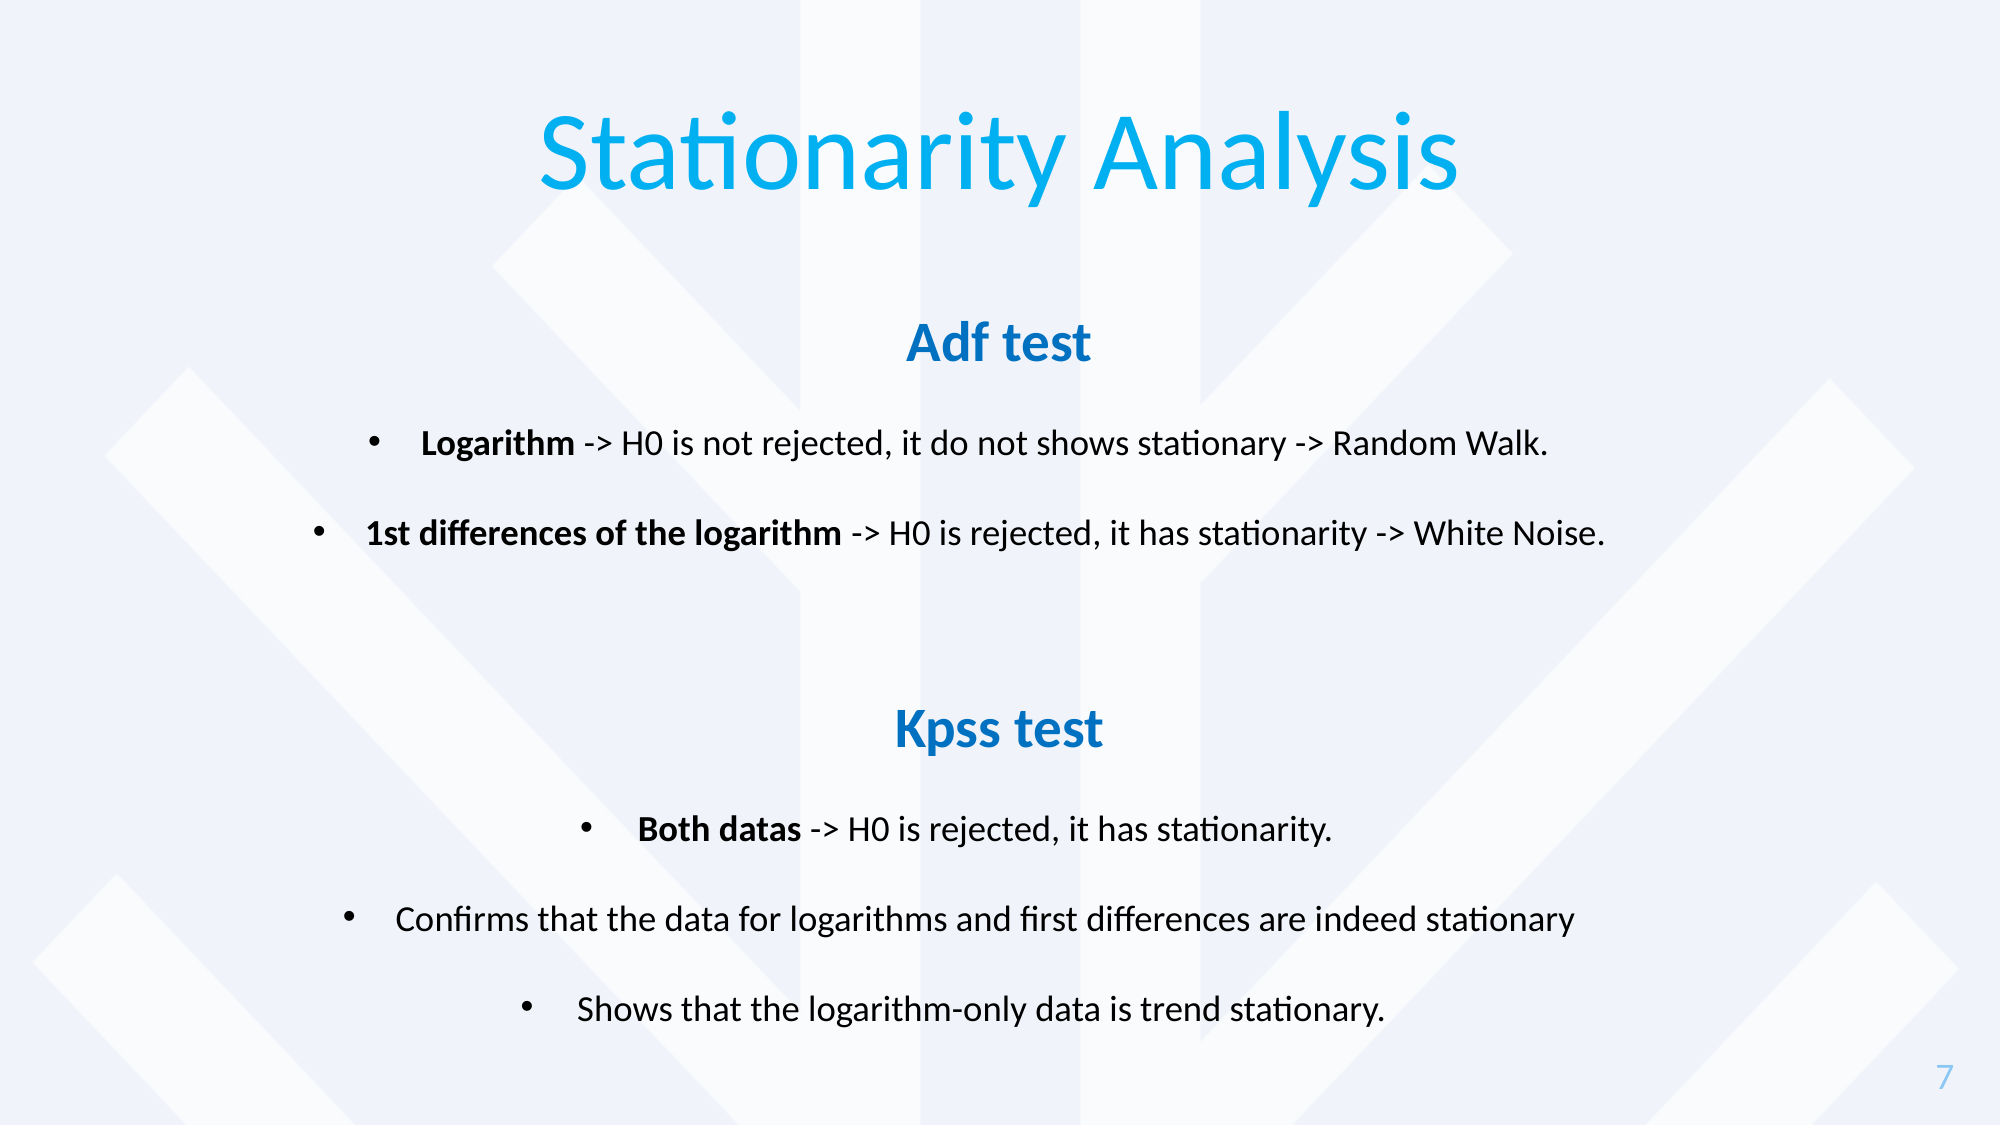

Stationarity Analysis
Adf test
Logarithm -> H0 is not rejected, it do not shows stationary -> Random Walk.
1st differences of the logarithm -> H0 is rejected, it has stationarity -> White Noise.

Kpss test
Both datas -> H0 is rejected, it has stationarity.
Confirms that the data for logarithms and first differences are indeed stationary
Shows that the logarithm-only data is trend stationary.
7